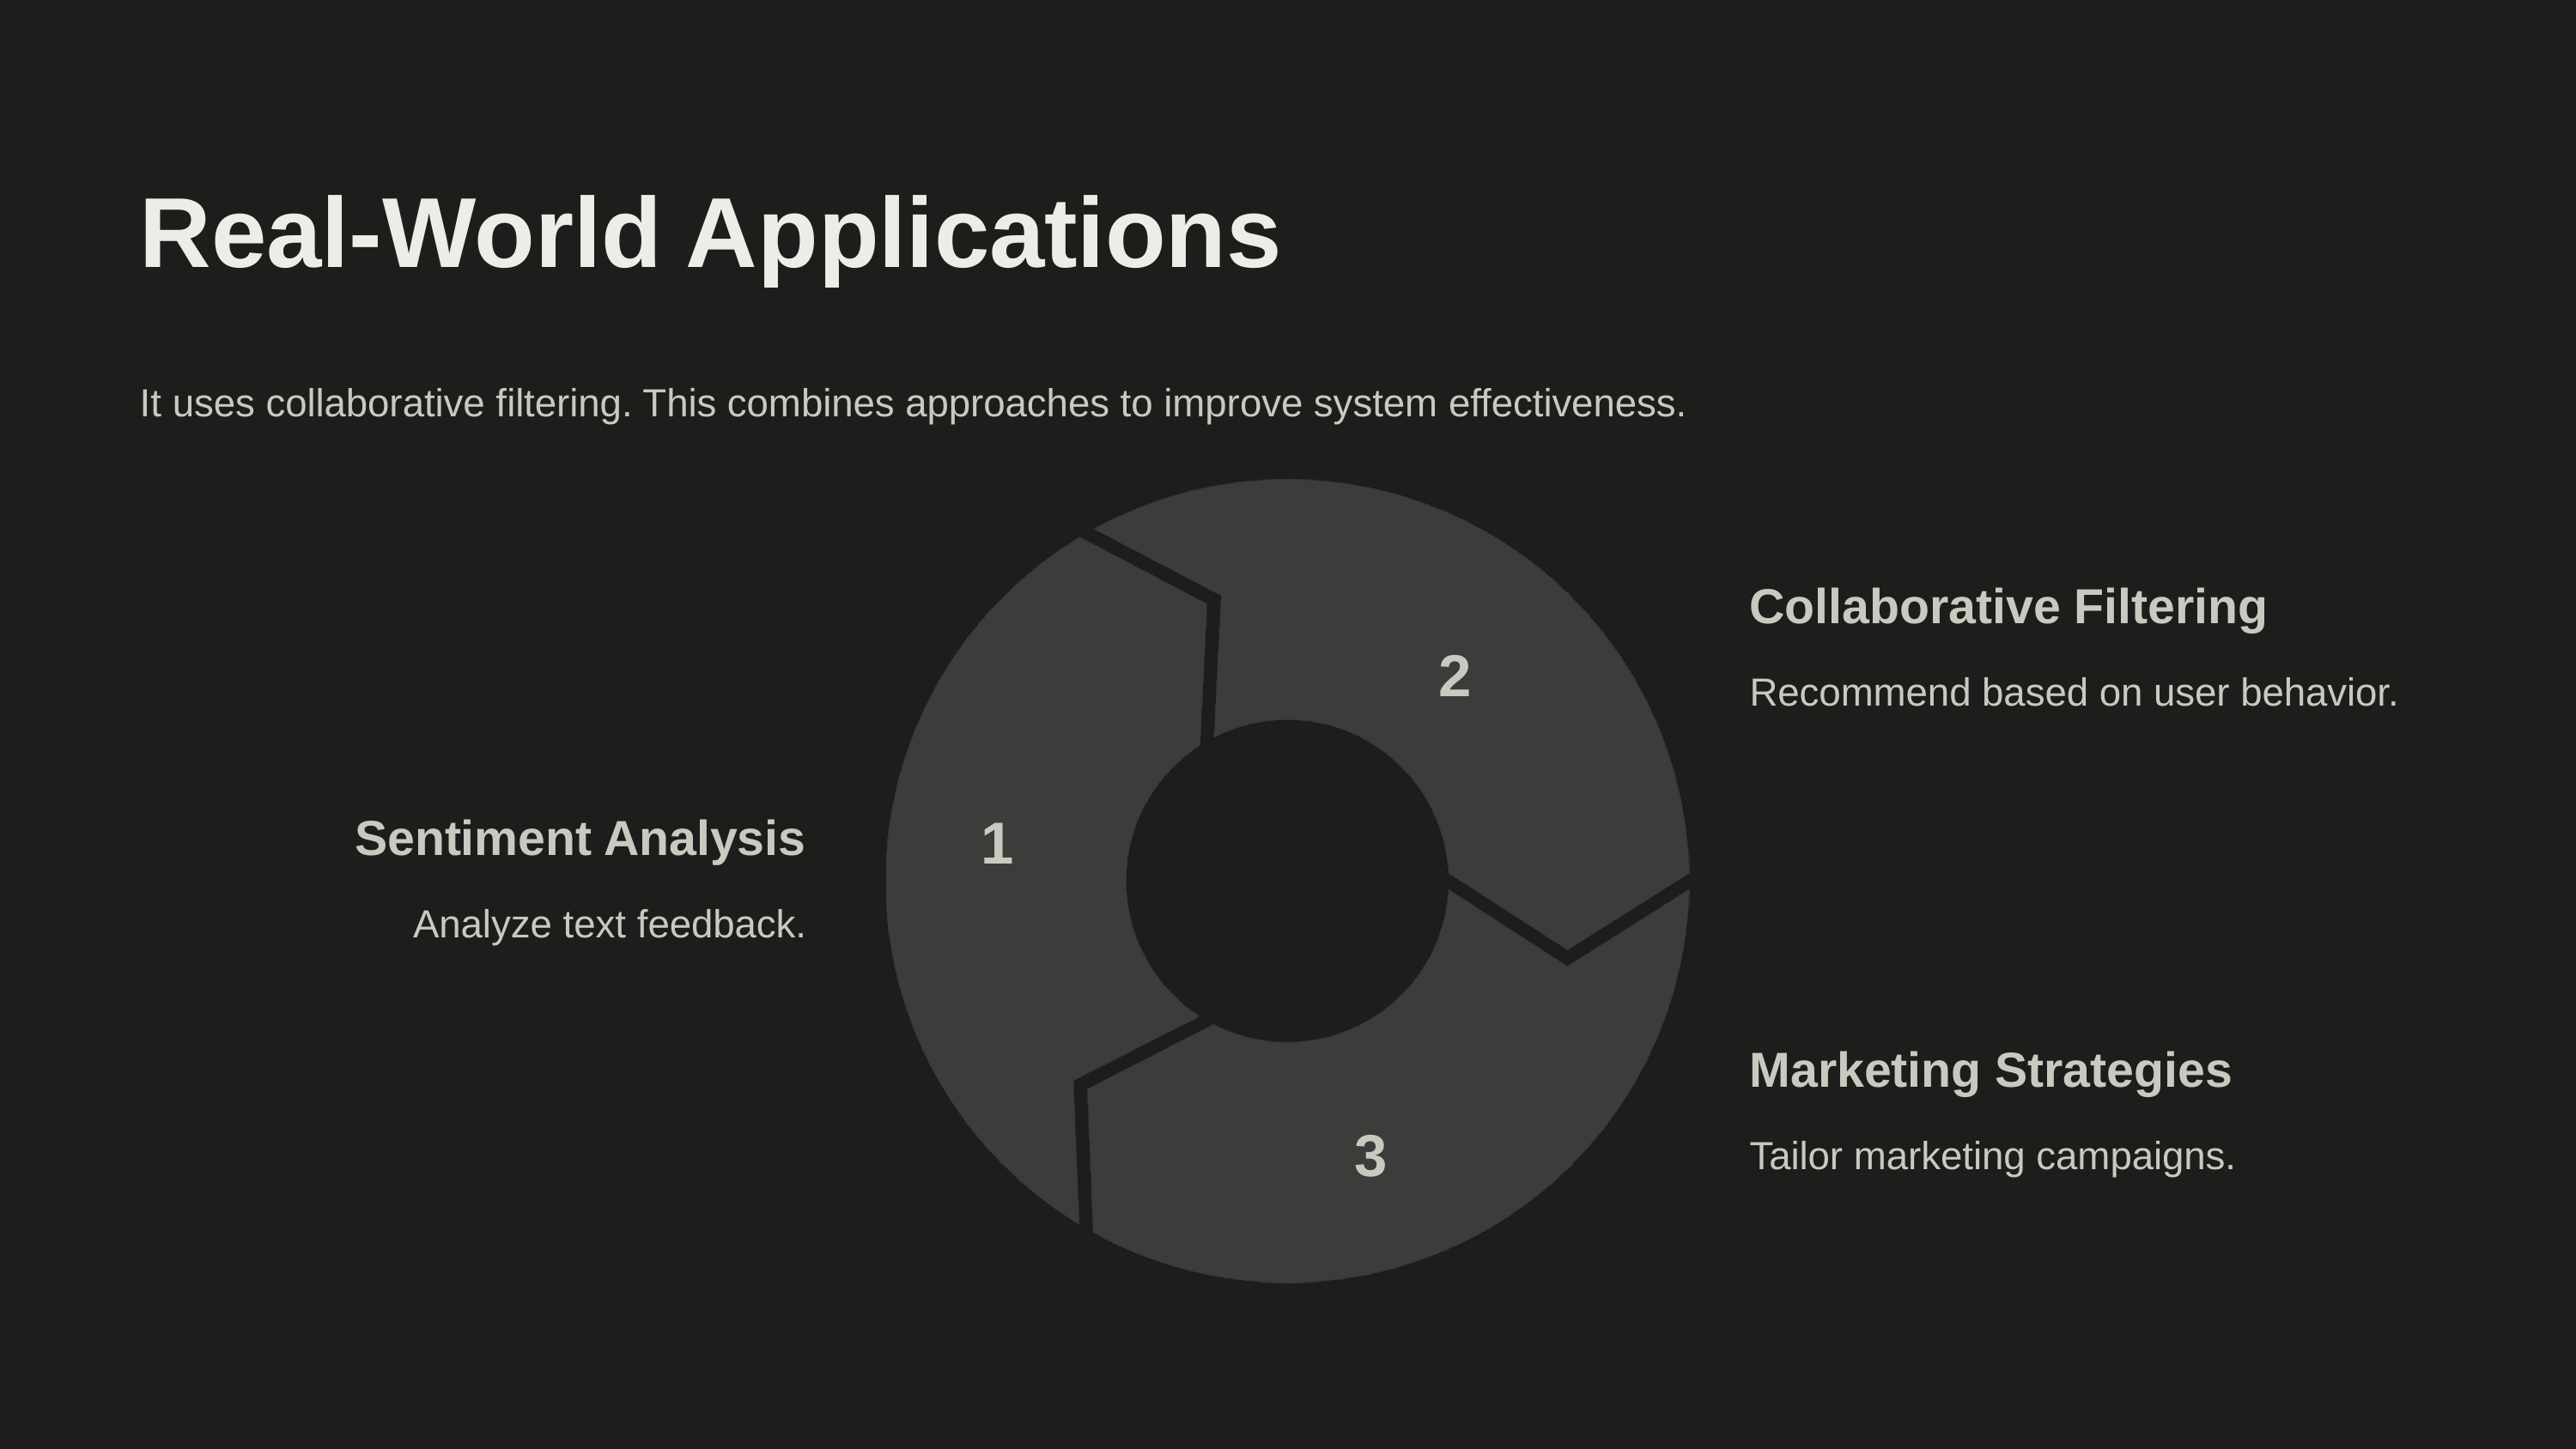

Real-World Applications

It uses collaborative filtering. This combines approaches to improve system effectiveness.

Collaborative Filtering

2

Recommend based on user behavior.

1

Sentiment Analysis

Analyze text feedback.

Marketing Strategies

3

Tailor marketing campaigns.